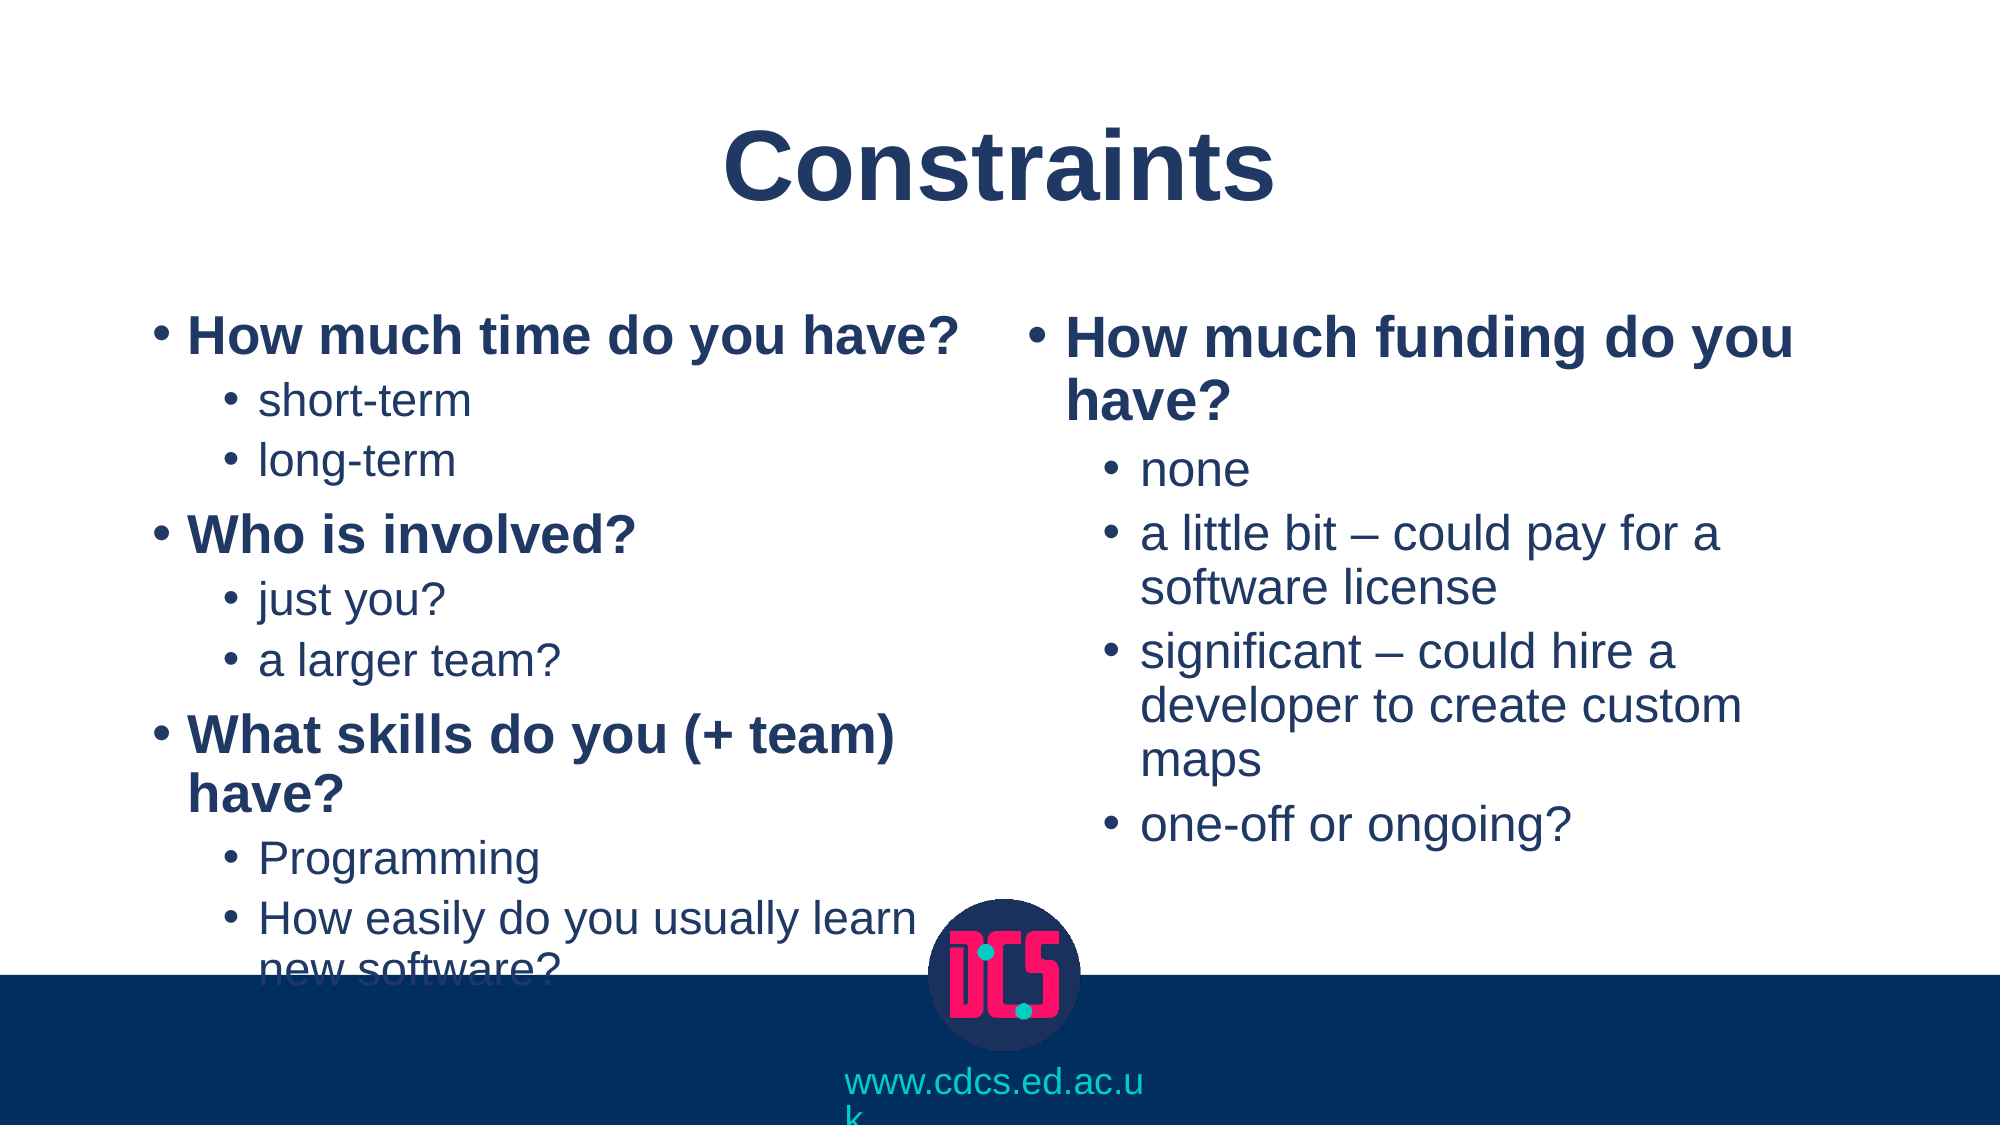

# Constraints
How much time do you have?
short-term
long-term
Who is involved?
just you?
a larger team?
What skills do you (+ team) have?
Programming
How easily do you usually learn new software?
How much funding do you have?
none
a little bit – could pay for a software license
significant – could hire a developer to create custom maps
one-off or ongoing?